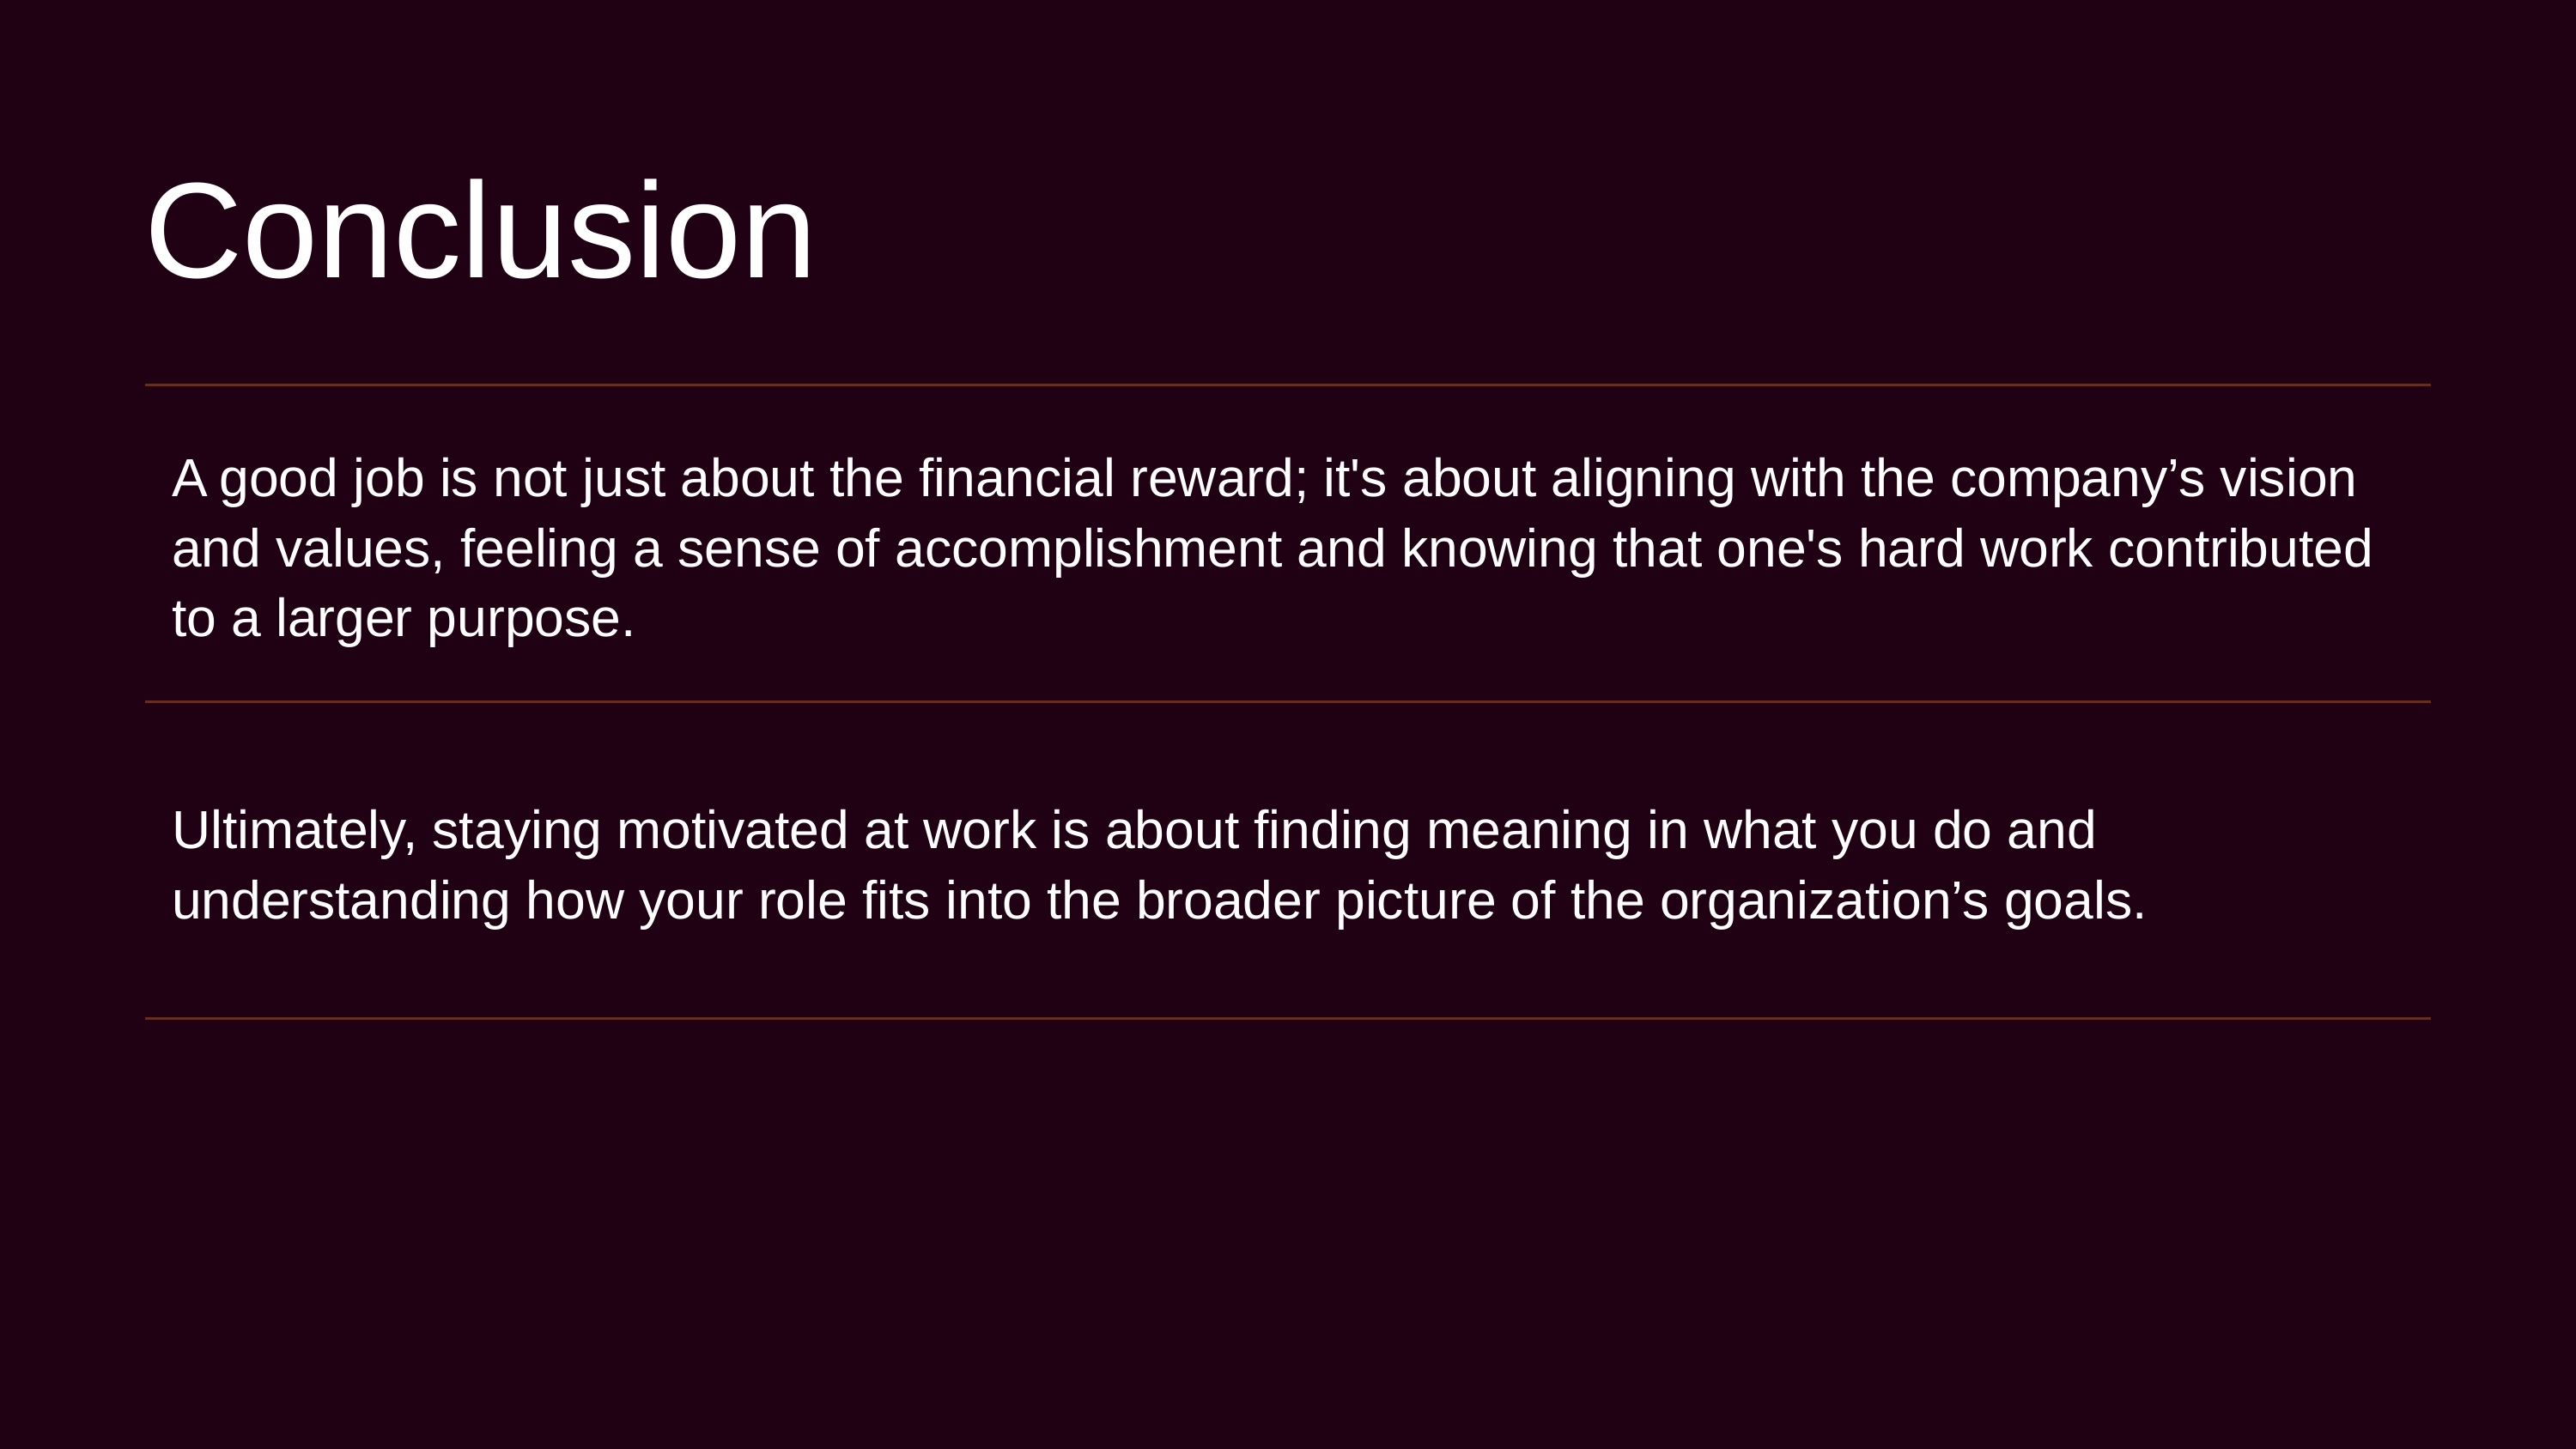

Conclusion
| A good job is not just about the financial reward; it's about aligning with the company’s vision and values, feeling a sense of accomplishment and knowing that one's hard work contributed to a larger purpose. |
| --- |
| Ultimately, staying motivated at work is about finding meaning in what you do and understanding how your role fits into the broader picture of the organization’s goals. |